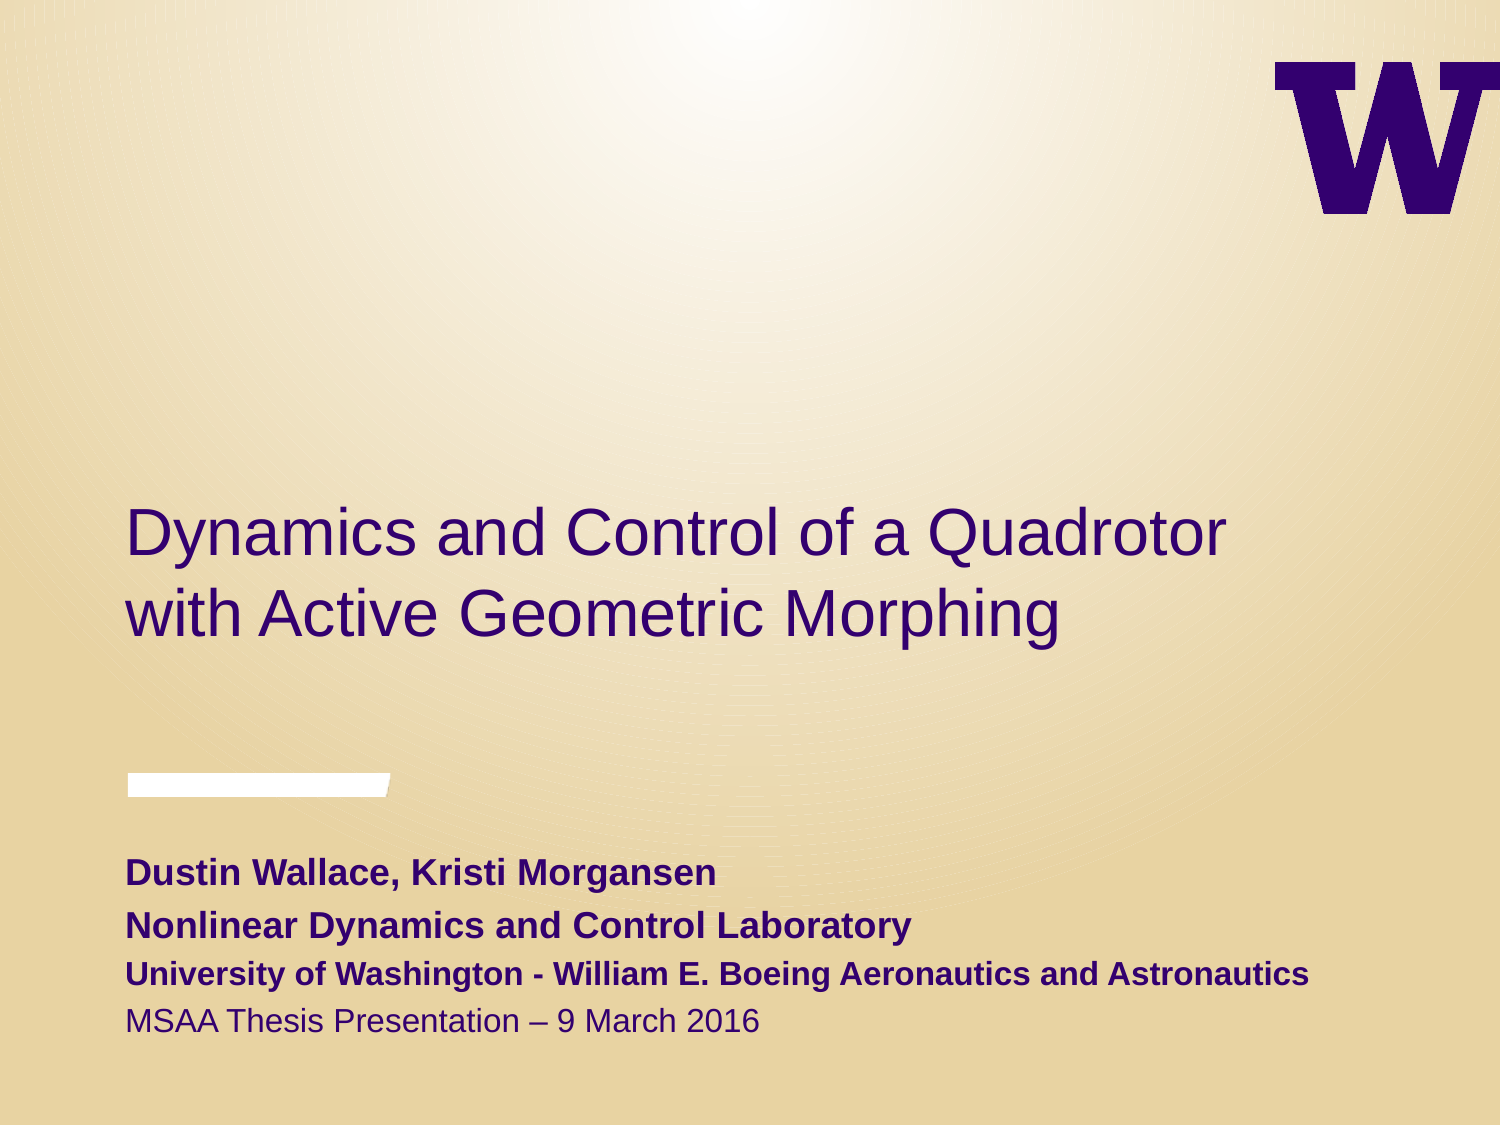

Dynamics and Control of a Quadrotor with Active Geometric Morphing
Dustin Wallace, Kristi Morgansen
Nonlinear Dynamics and Control Laboratory
University of Washington - William E. Boeing Aeronautics and Astronautics
MSAA Thesis Presentation – 9 March 2016